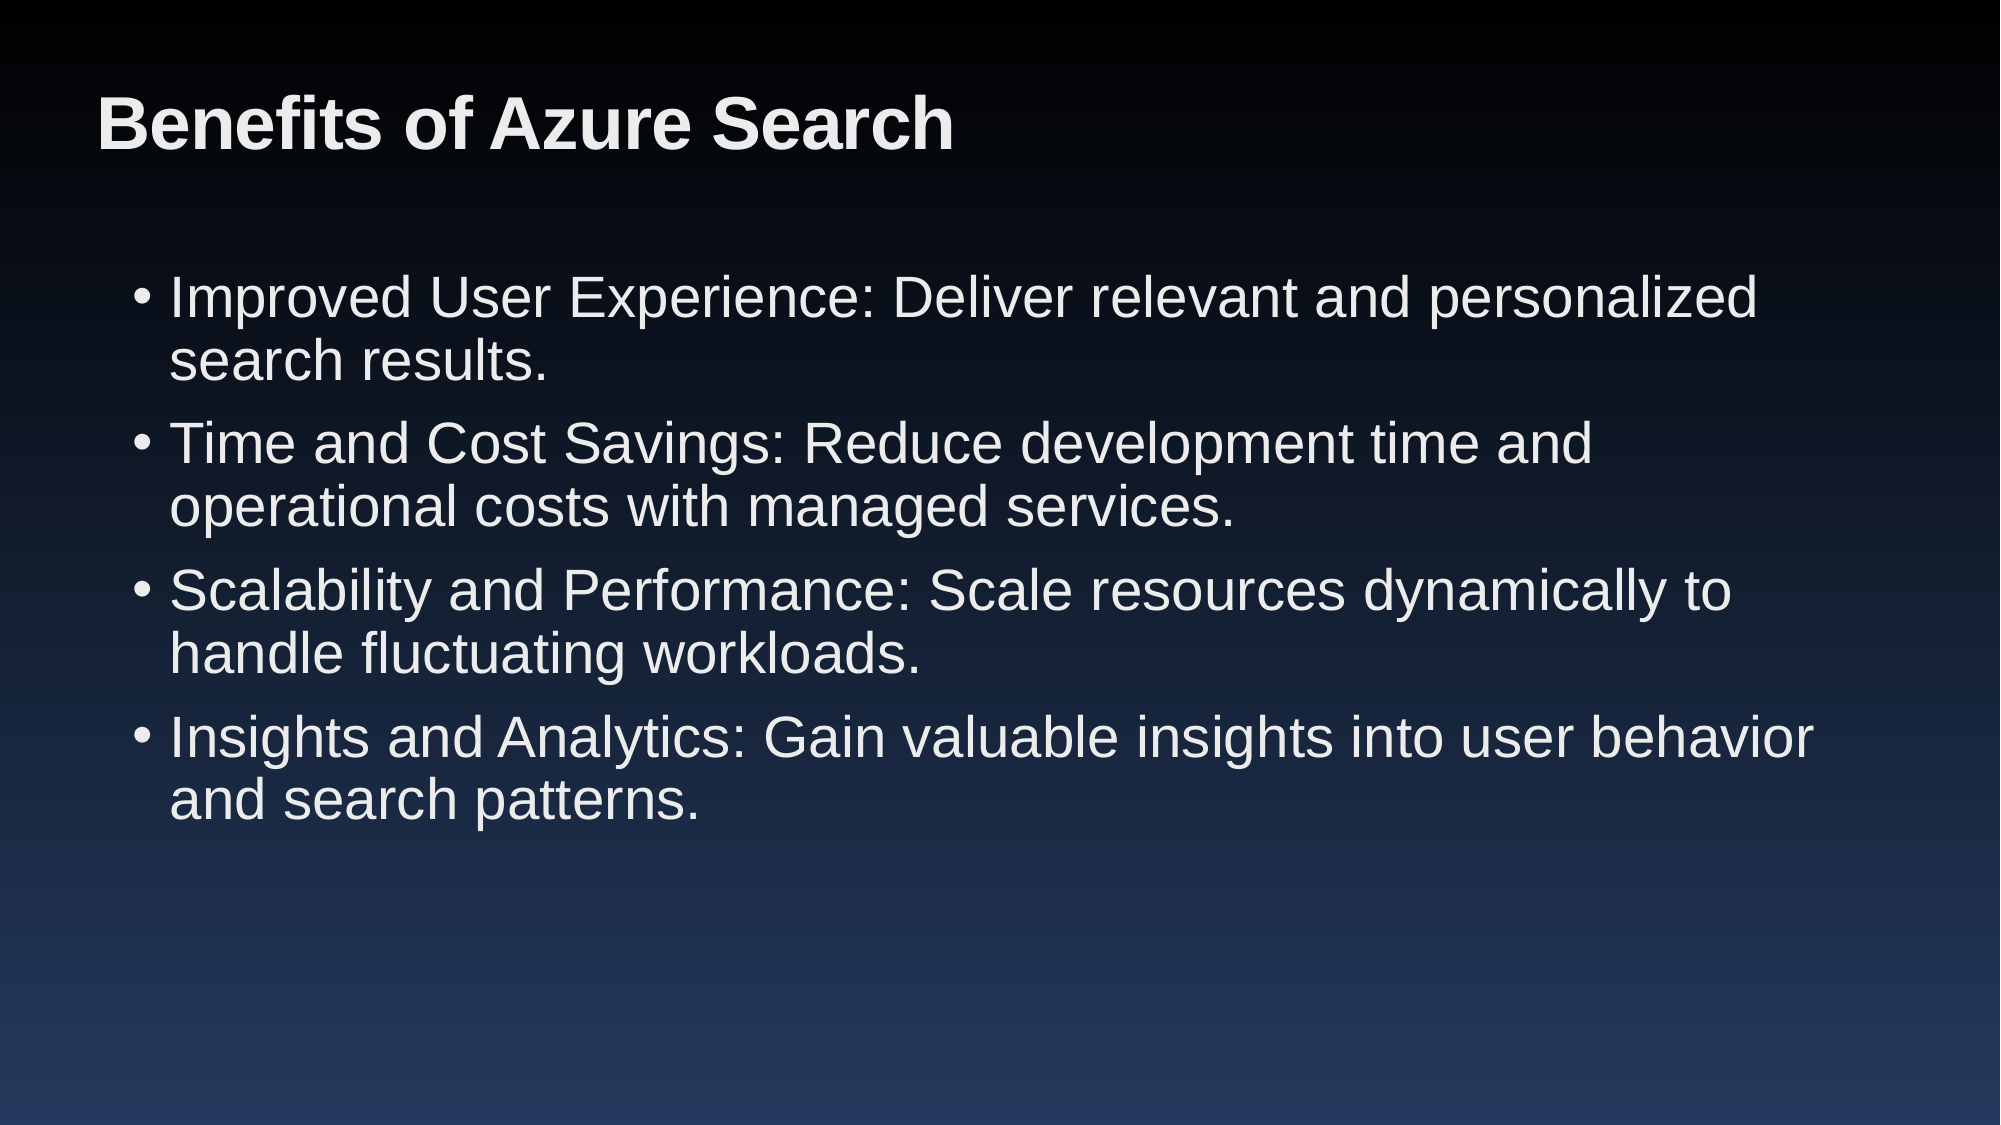

Benefits of Azure Search
Improved User Experience: Deliver relevant and personalized search results.
Time and Cost Savings: Reduce development time and operational costs with managed services.
Scalability and Performance: Scale resources dynamically to handle fluctuating workloads.
Insights and Analytics: Gain valuable insights into user behavior and search patterns.